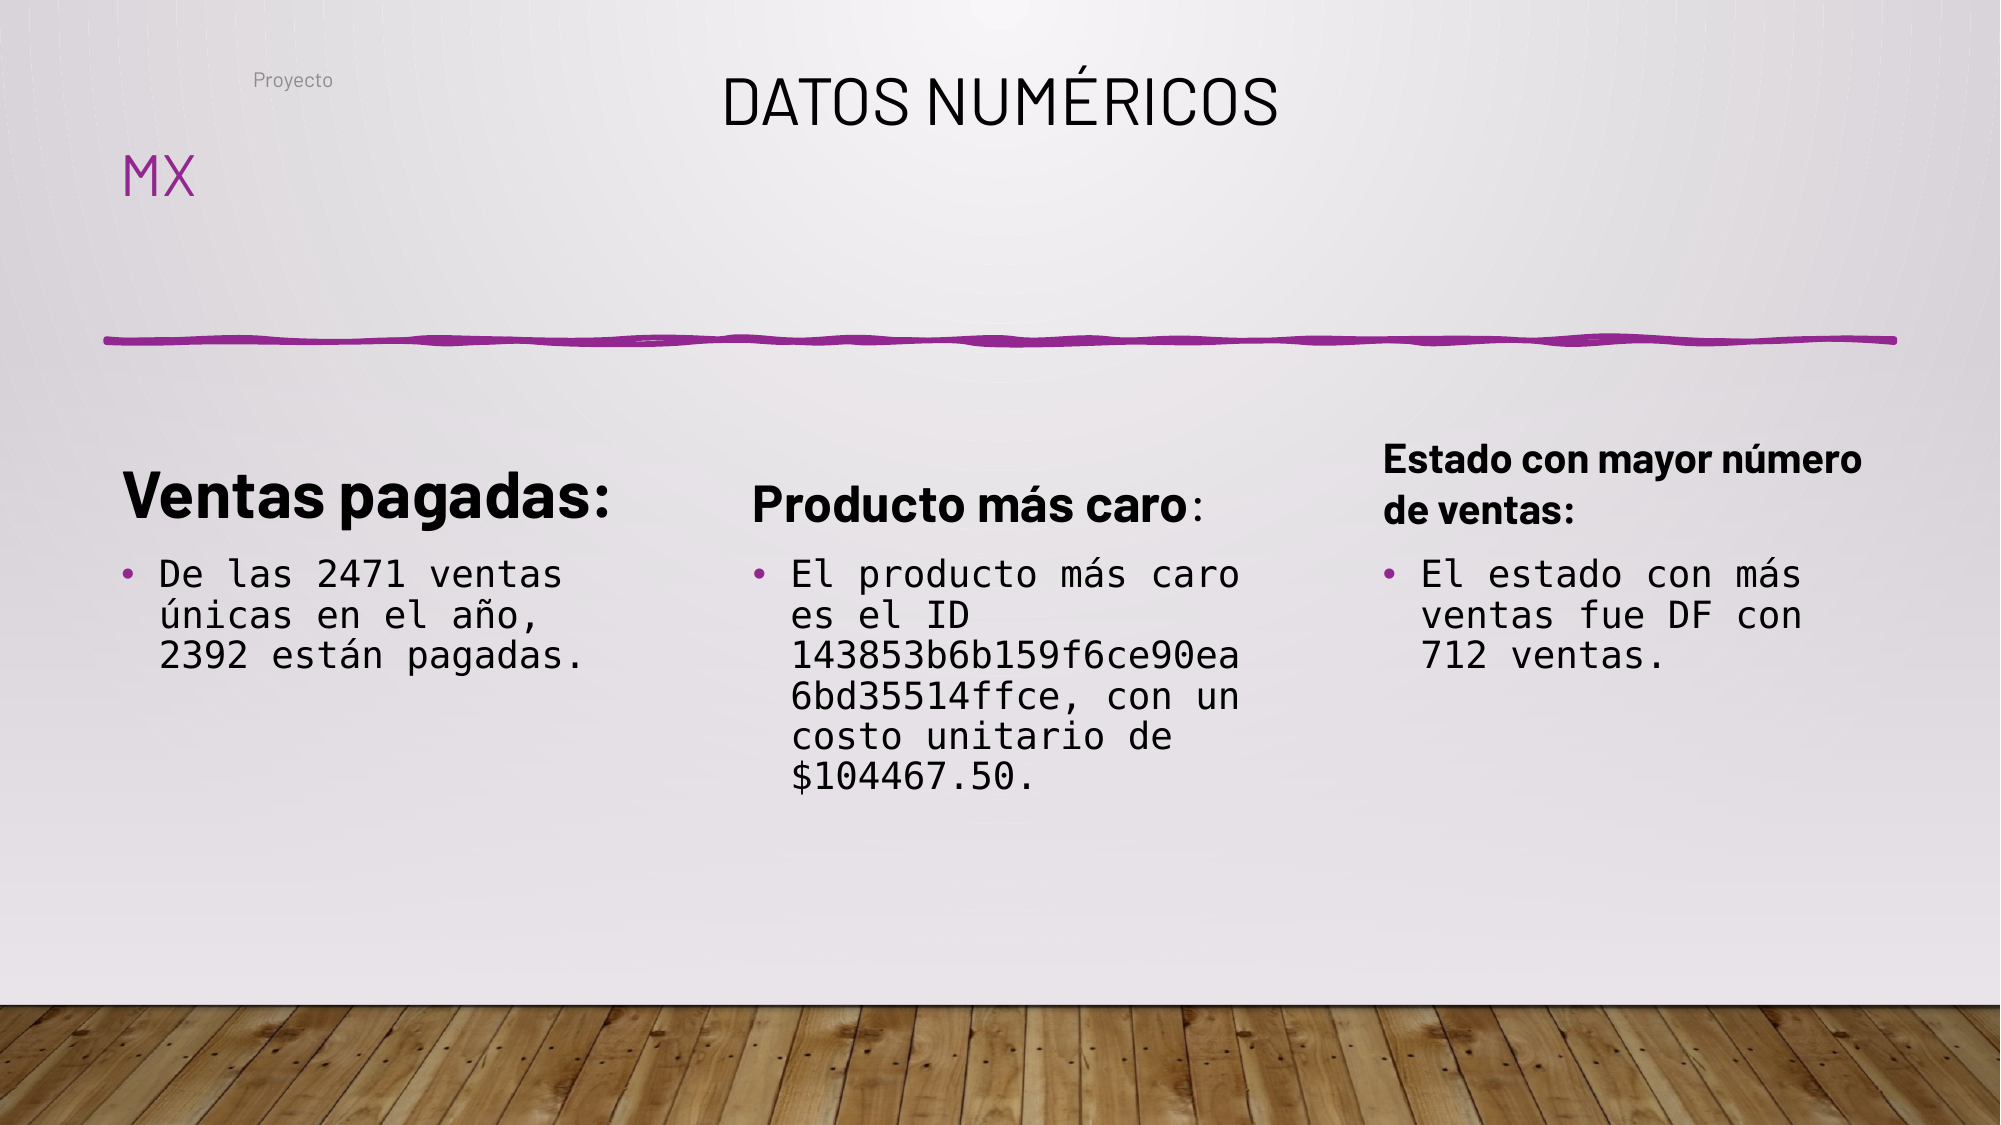

Proyecto
# Datos numéricos
MX
Ventas pagadas:
Producto más caro:
Estado con mayor número de ventas:
De las 2471 ventas únicas en el año, 2392 están pagadas.
El producto más caro es el ID 143853b6b159f6ce90ea6bd35514ffce, con un costo unitario de $104467.50.
El estado con más ventas fue DF con 712 ventas.